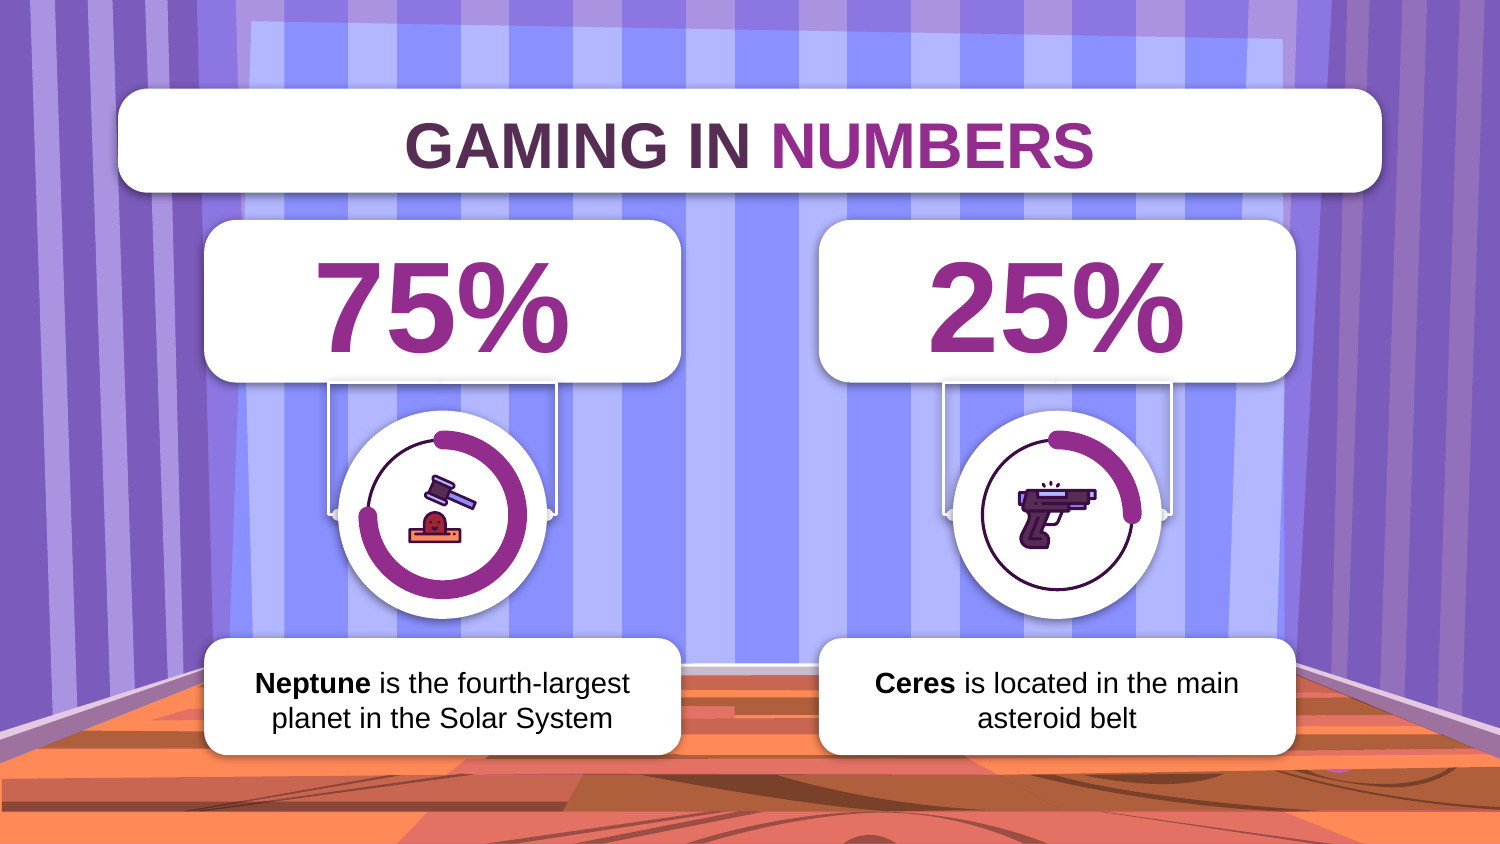

GAMING IN NUMBERS
# 75%
25%

Neptune is the fourth-largest planet in the Solar System
Ceres is located in the main asteroid belt